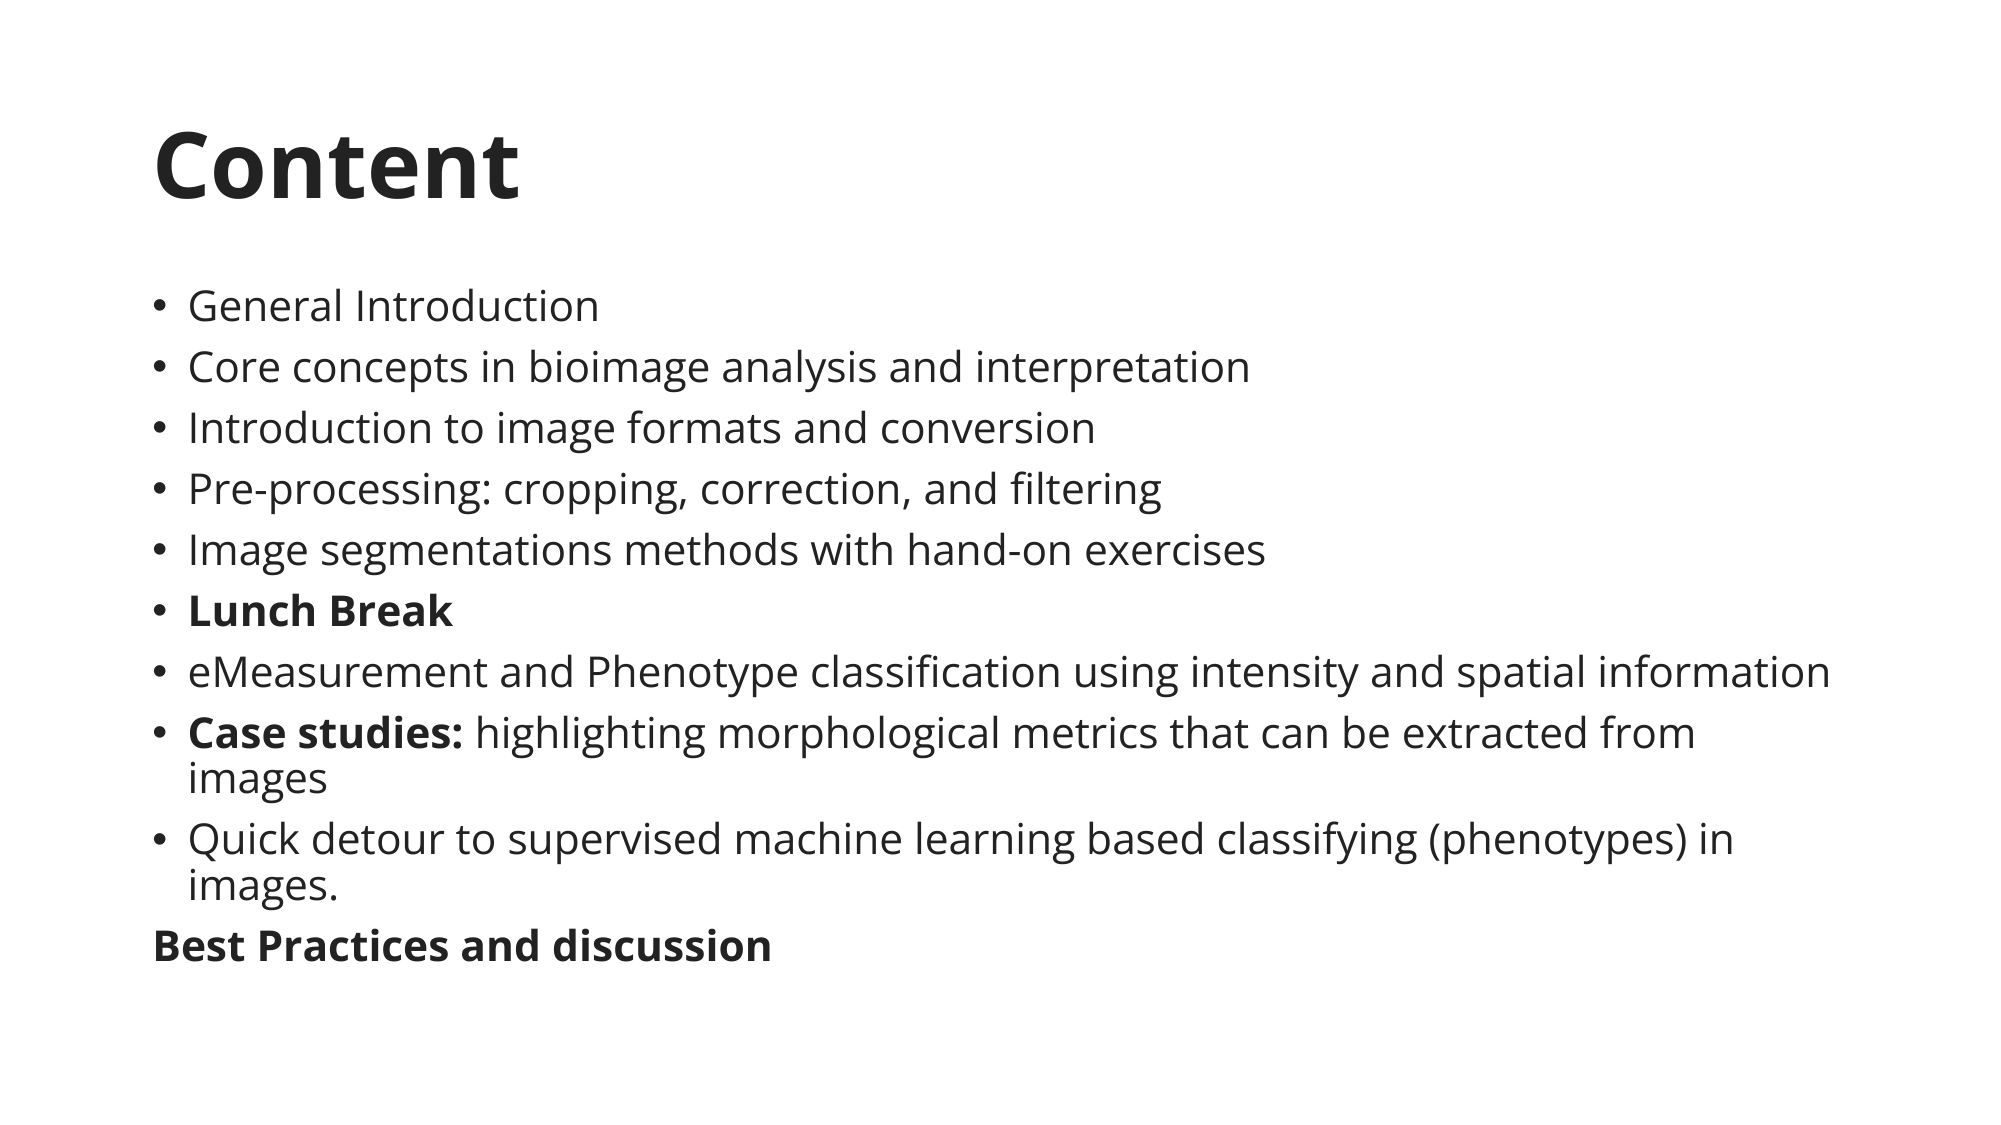

# Content
General Introduction
Core concepts in bioimage analysis and interpretation
Introduction to image formats and conversion
Pre-processing: cropping, correction, and filtering
Image segmentations methods with hand-on exercises
Lunch Break
eMeasurement and Phenotype classification using intensity and spatial information
Case studies: highlighting morphological metrics that can be extracted from images
Quick detour to supervised machine learning based classifying (phenotypes) in images.
Best Practices and discussion